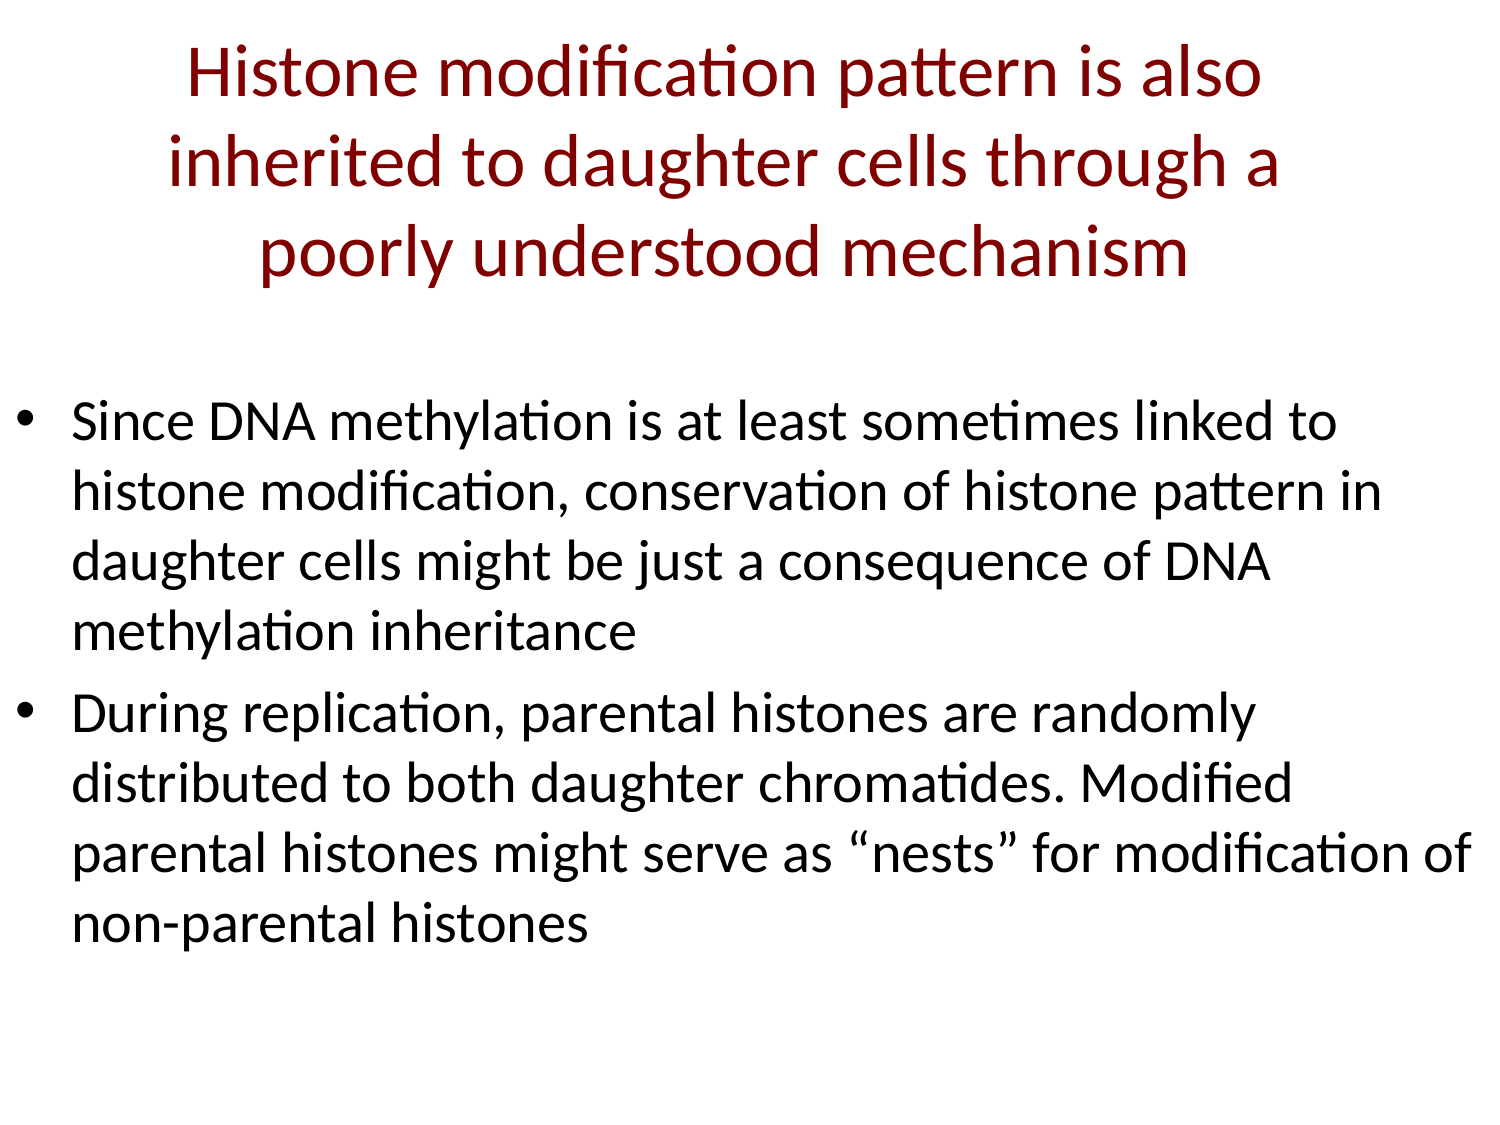

# Histone modification pattern is also inherited to daughter cells through a poorly understood mechanism
Since DNA methylation is at least sometimes linked to histone modification, conservation of histone pattern in daughter cells might be just a consequence of DNA methylation inheritance
During replication, parental histones are randomly distributed to both daughter chromatides. Modified parental histones might serve as “nests” for modification of non-parental histones